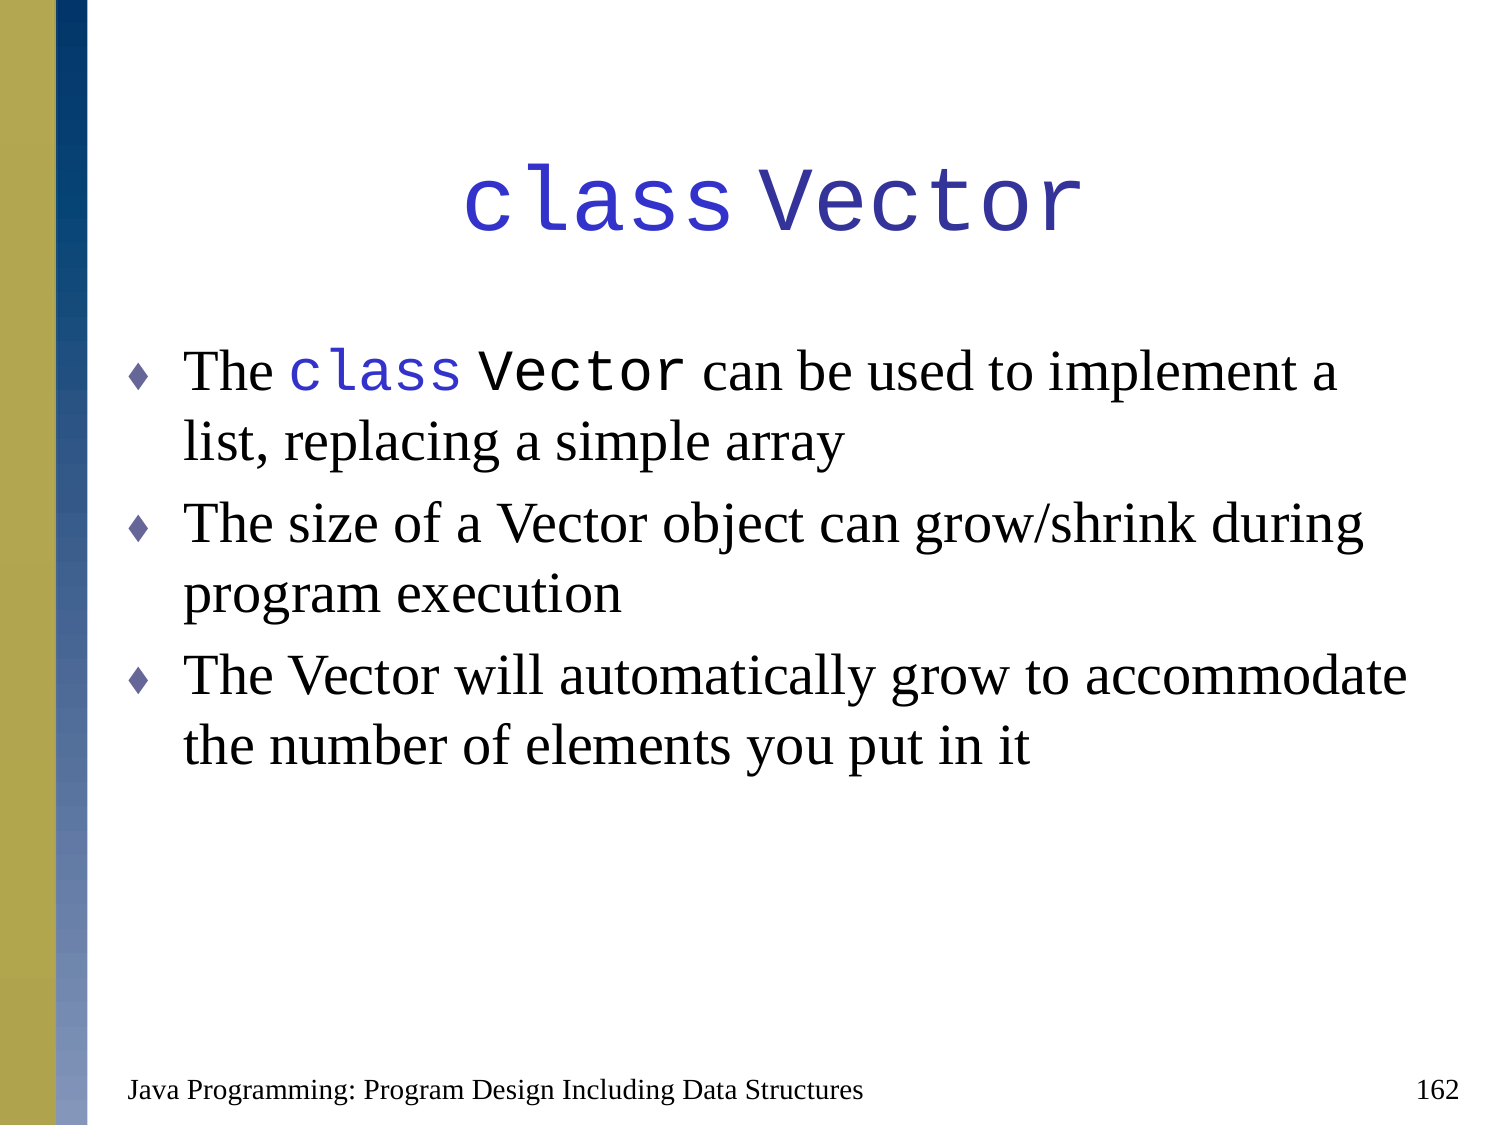

# class Vector
The class Vector can be used to implement a list, replacing a simple array
The size of a Vector object can grow/shrink during program execution
The Vector will automatically grow to accommodate the number of elements you put in it
Java Programming: Program Design Including Data Structures
162